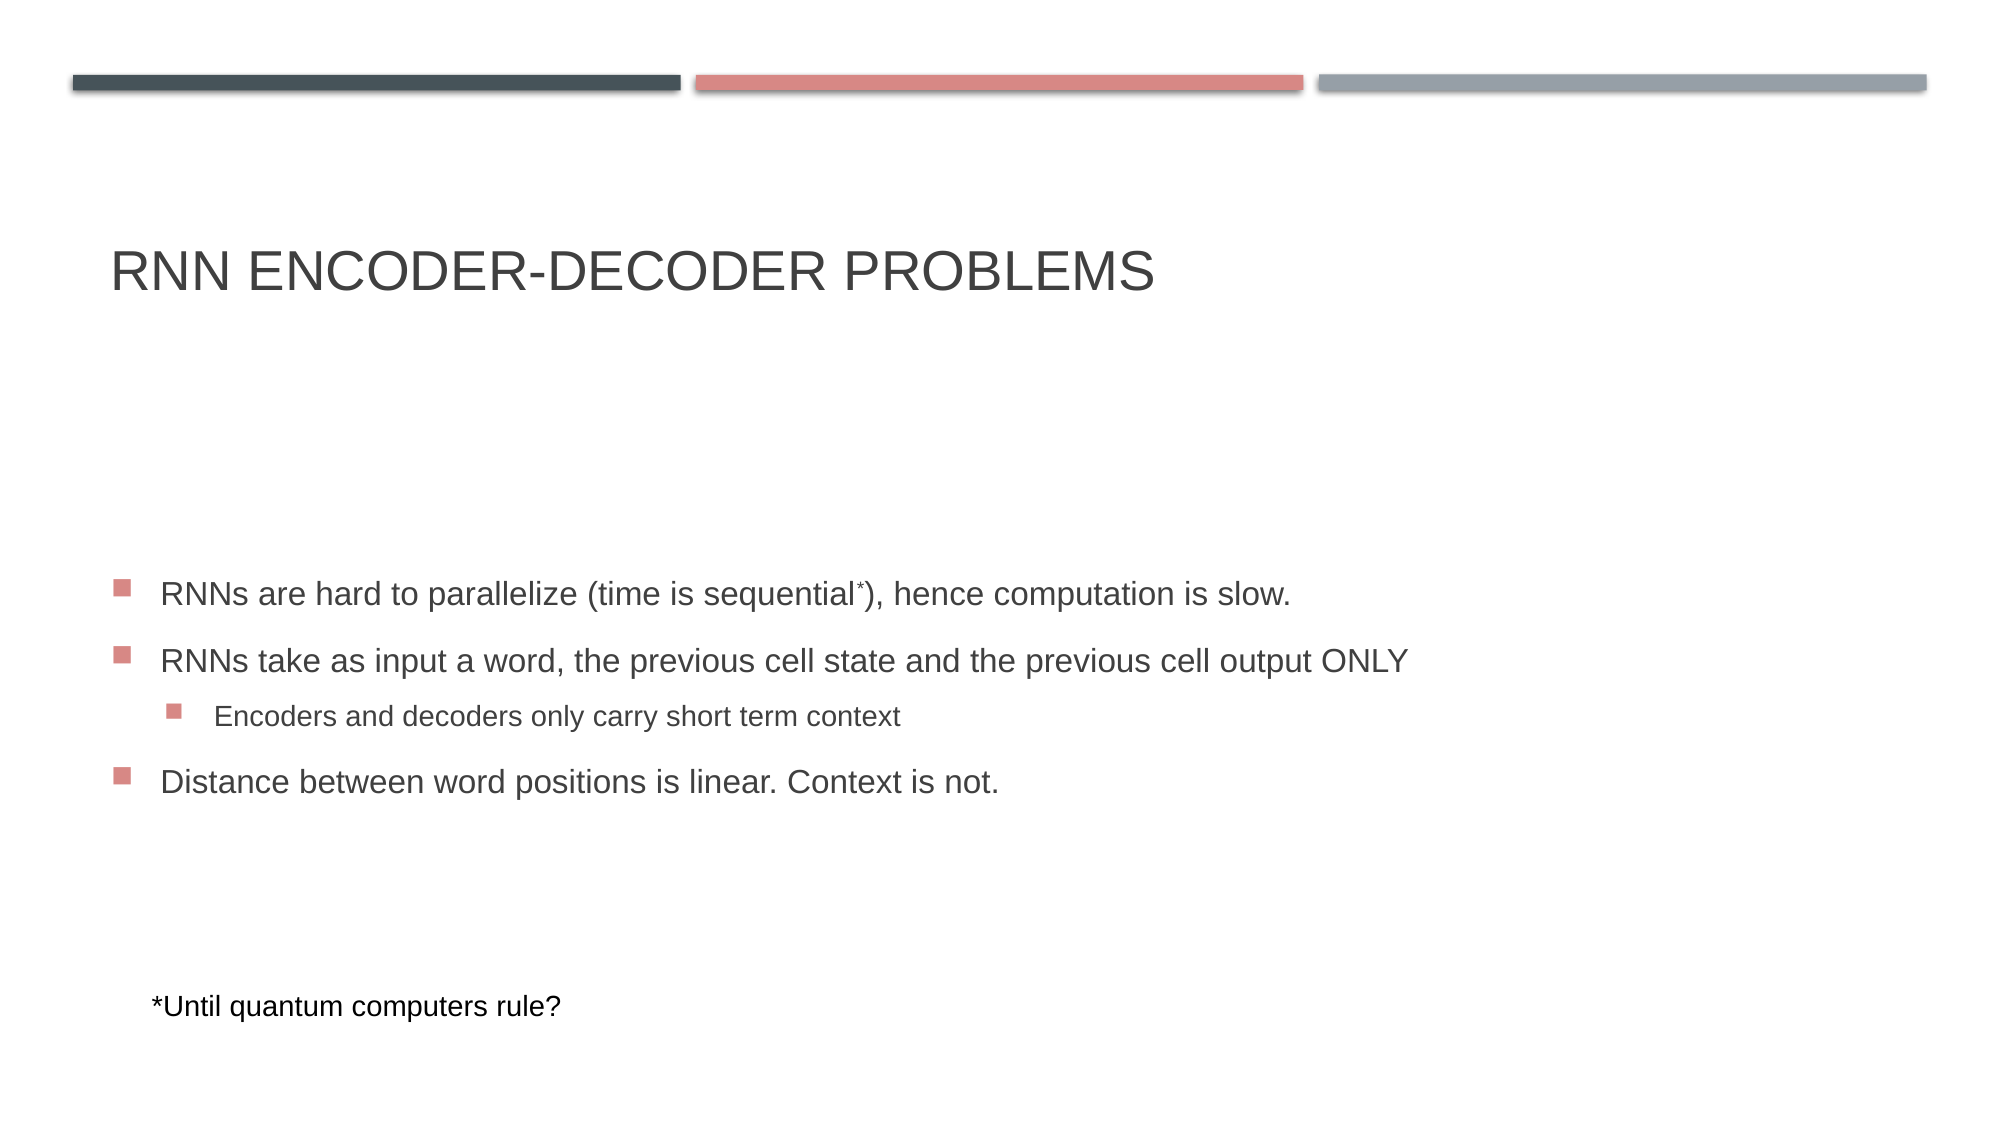

# RNN Encoder-decoder problems
RNNs are hard to parallelize (time is sequential*), hence computation is slow.
RNNs take as input a word, the previous cell state and the previous cell output ONLY
Encoders and decoders only carry short term context
Distance between word positions is linear. Context is not.
*Until quantum computers rule?